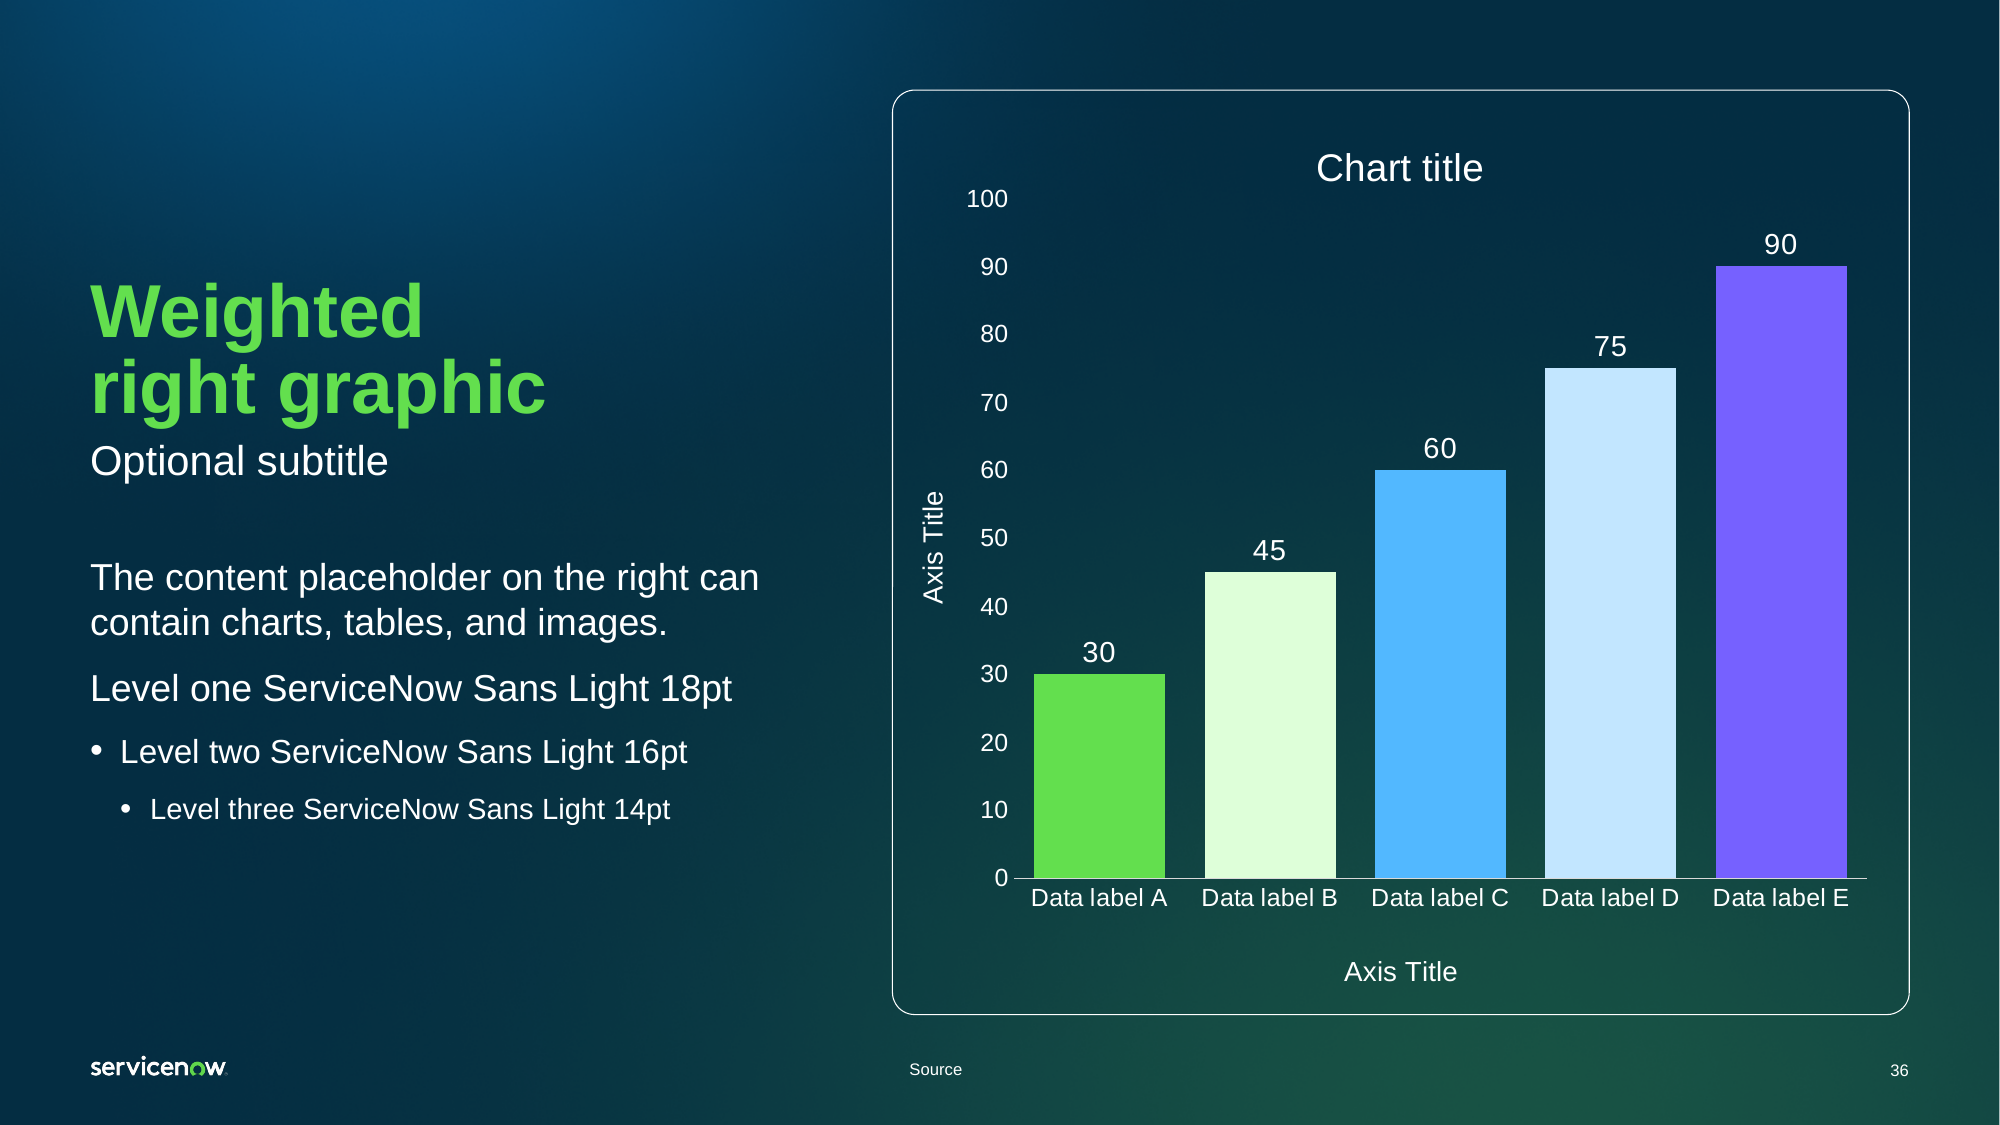

# Weighted right graphic

### Chart:

| Category | Chart title |
|---|---|
| Data label A | 30.0 |
| Data label B | 45.0 |
| Data label C | 60.0 |
| Data label D | 75.0 |
| Data label E | 90.0 |
Optional subtitle
The content placeholder on the right can contain charts, tables, and images.
Level one ServiceNow Sans Light 18pt
Level two ServiceNow Sans Light 16pt
Level three ServiceNow Sans Light 14pt
Source